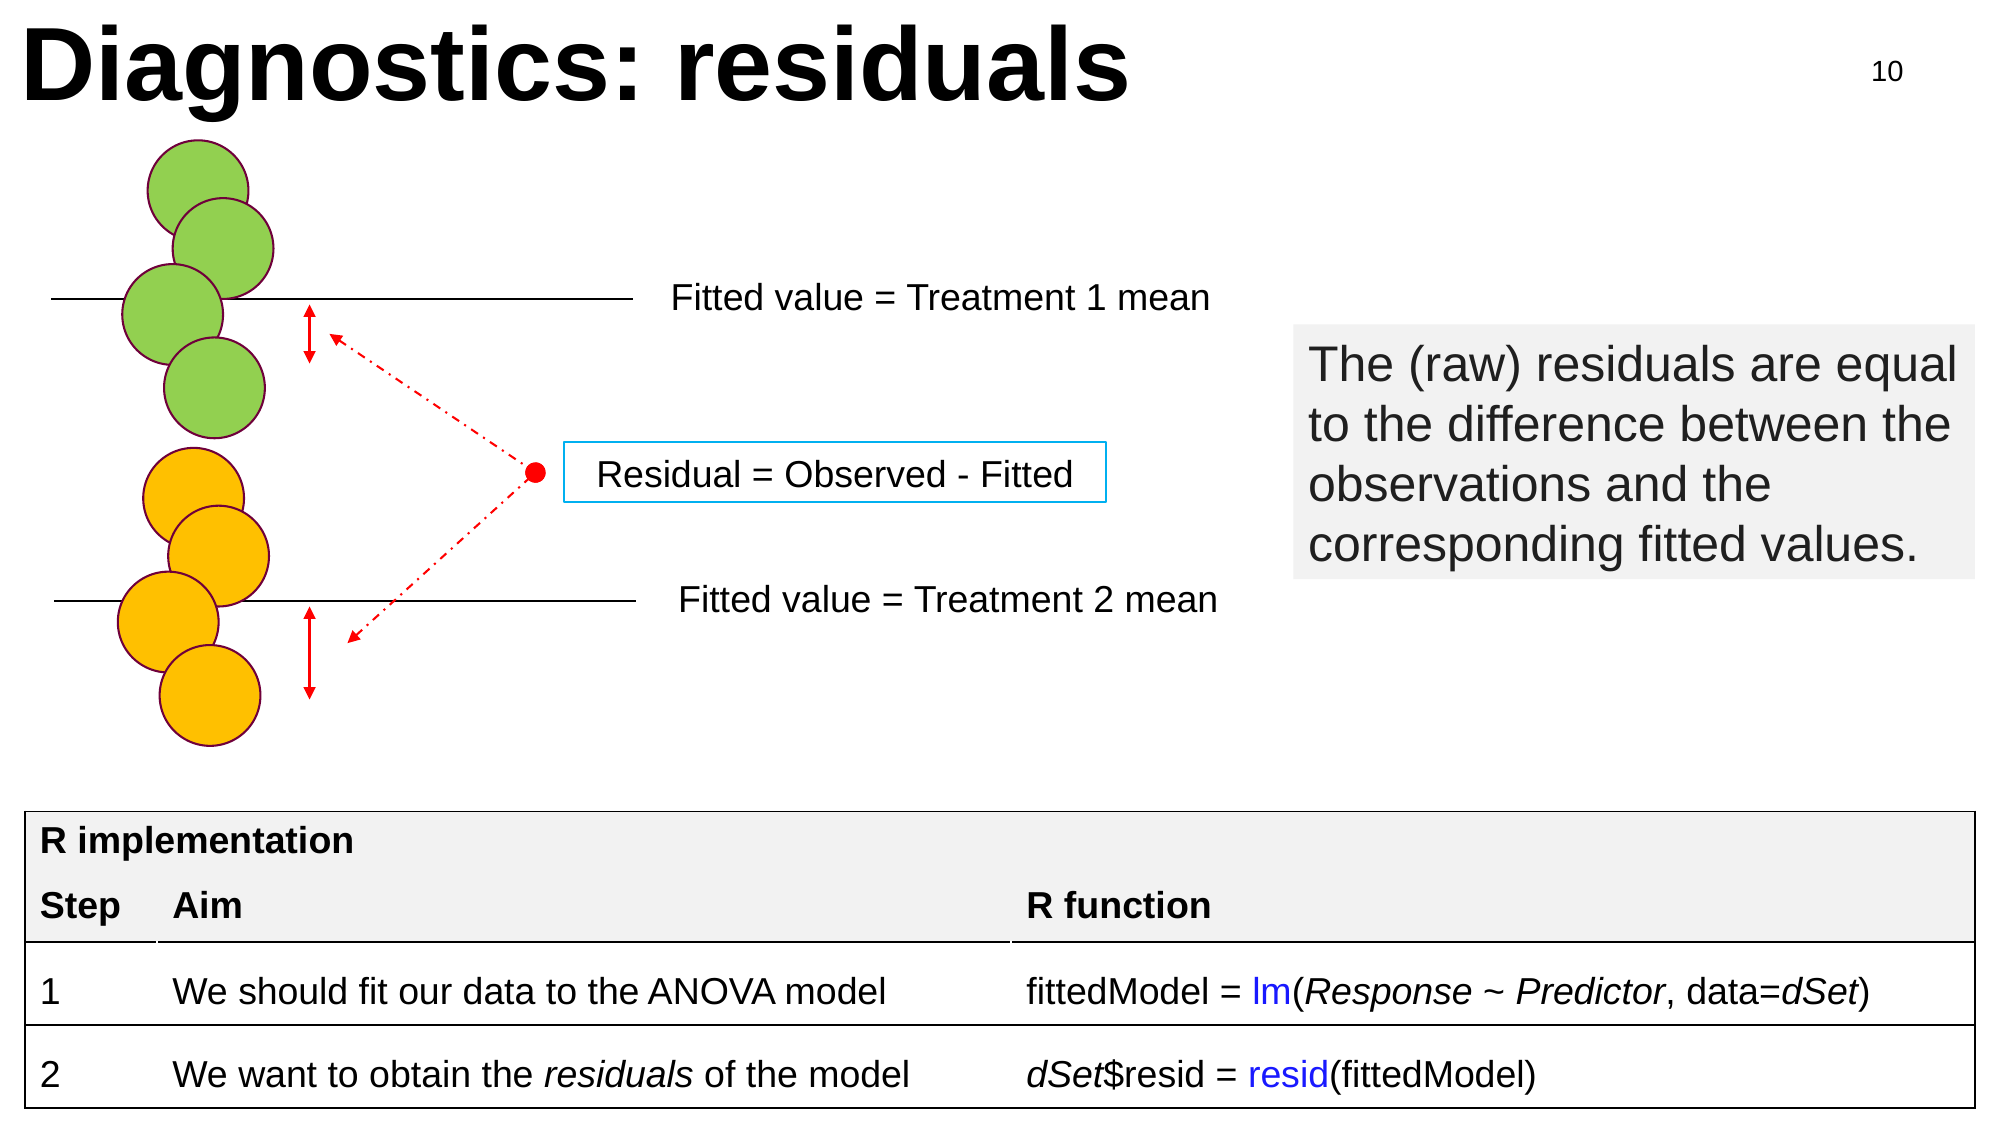

# Diagnostics: residuals
10

Fitted value = Treatment 1 mean
The (raw) residuals are equal to the difference between the observations and the corresponding fitted values.

Residual = Observed - Fitted

Fitted value = Treatment 2 mean

| R implementation |  |  |
| --- | --- | --- |
| Step | Aim | R function |
| 1 | We should fit our data to the ANOVA model | fittedModel = lm(Response ~ Predictor, data=dSet) |
| 2 | We want to obtain the residuals of the model | dSet$resid = resid(fittedModel) |